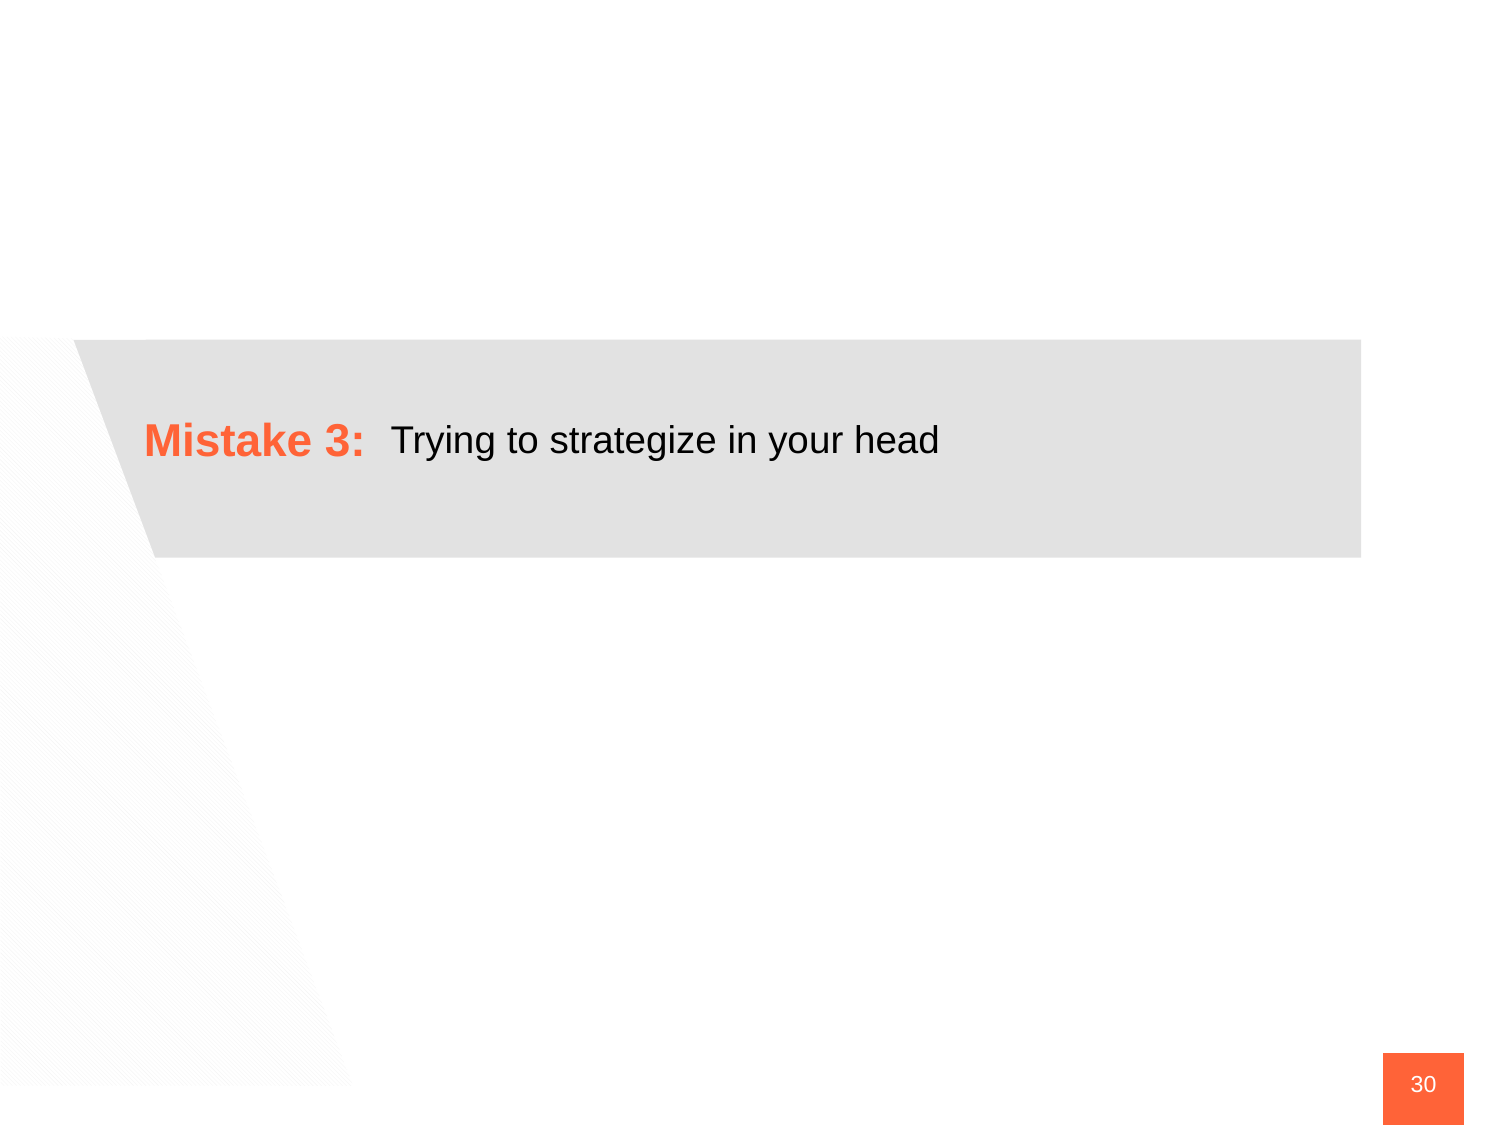

Mistake 3:
Trying to strategize in your head